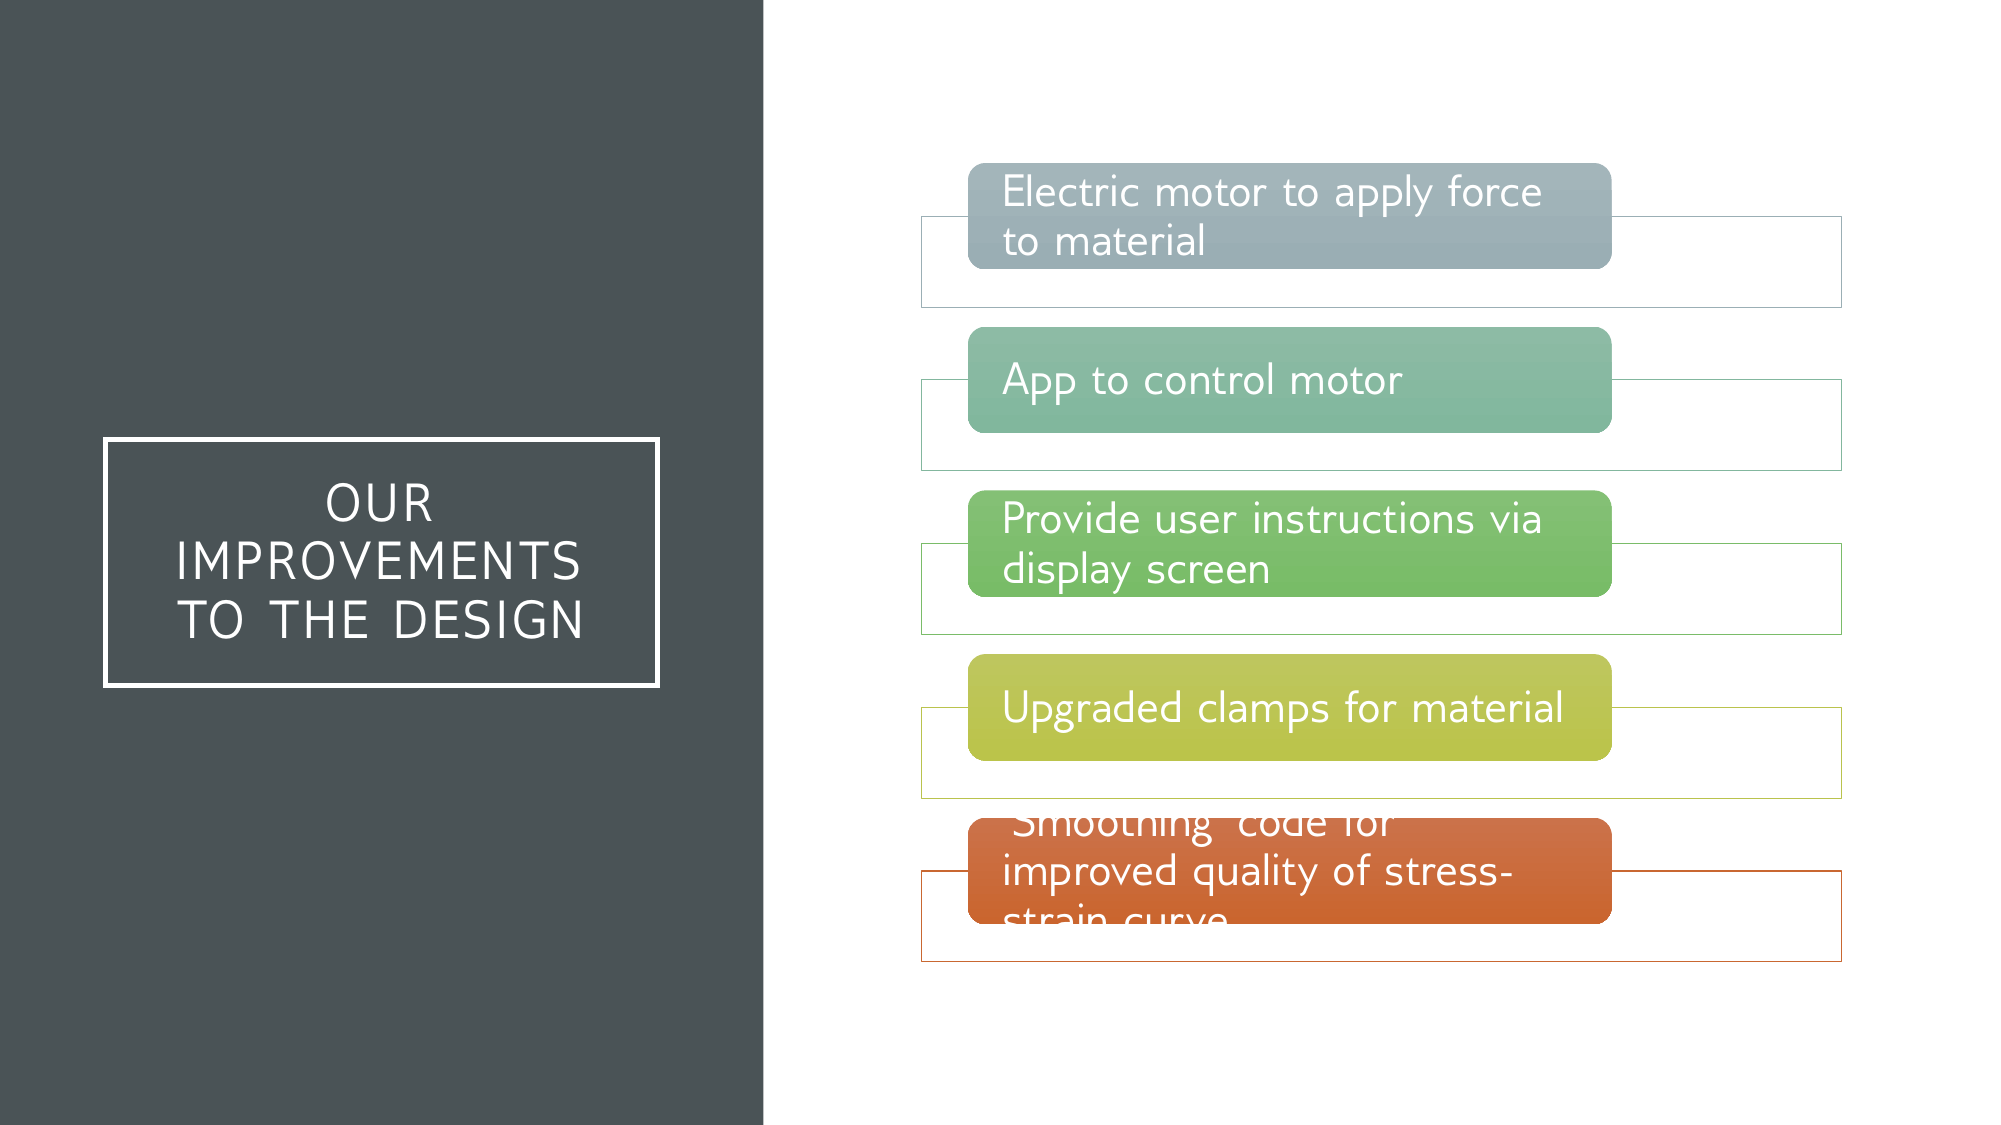

Electric motor to apply force to material
App to control motor
Provide user instructions via display screen
Upgraded clamps for material
‘Smoothing’ code for improved quality of stress-strain curve
# Our improvements to the design